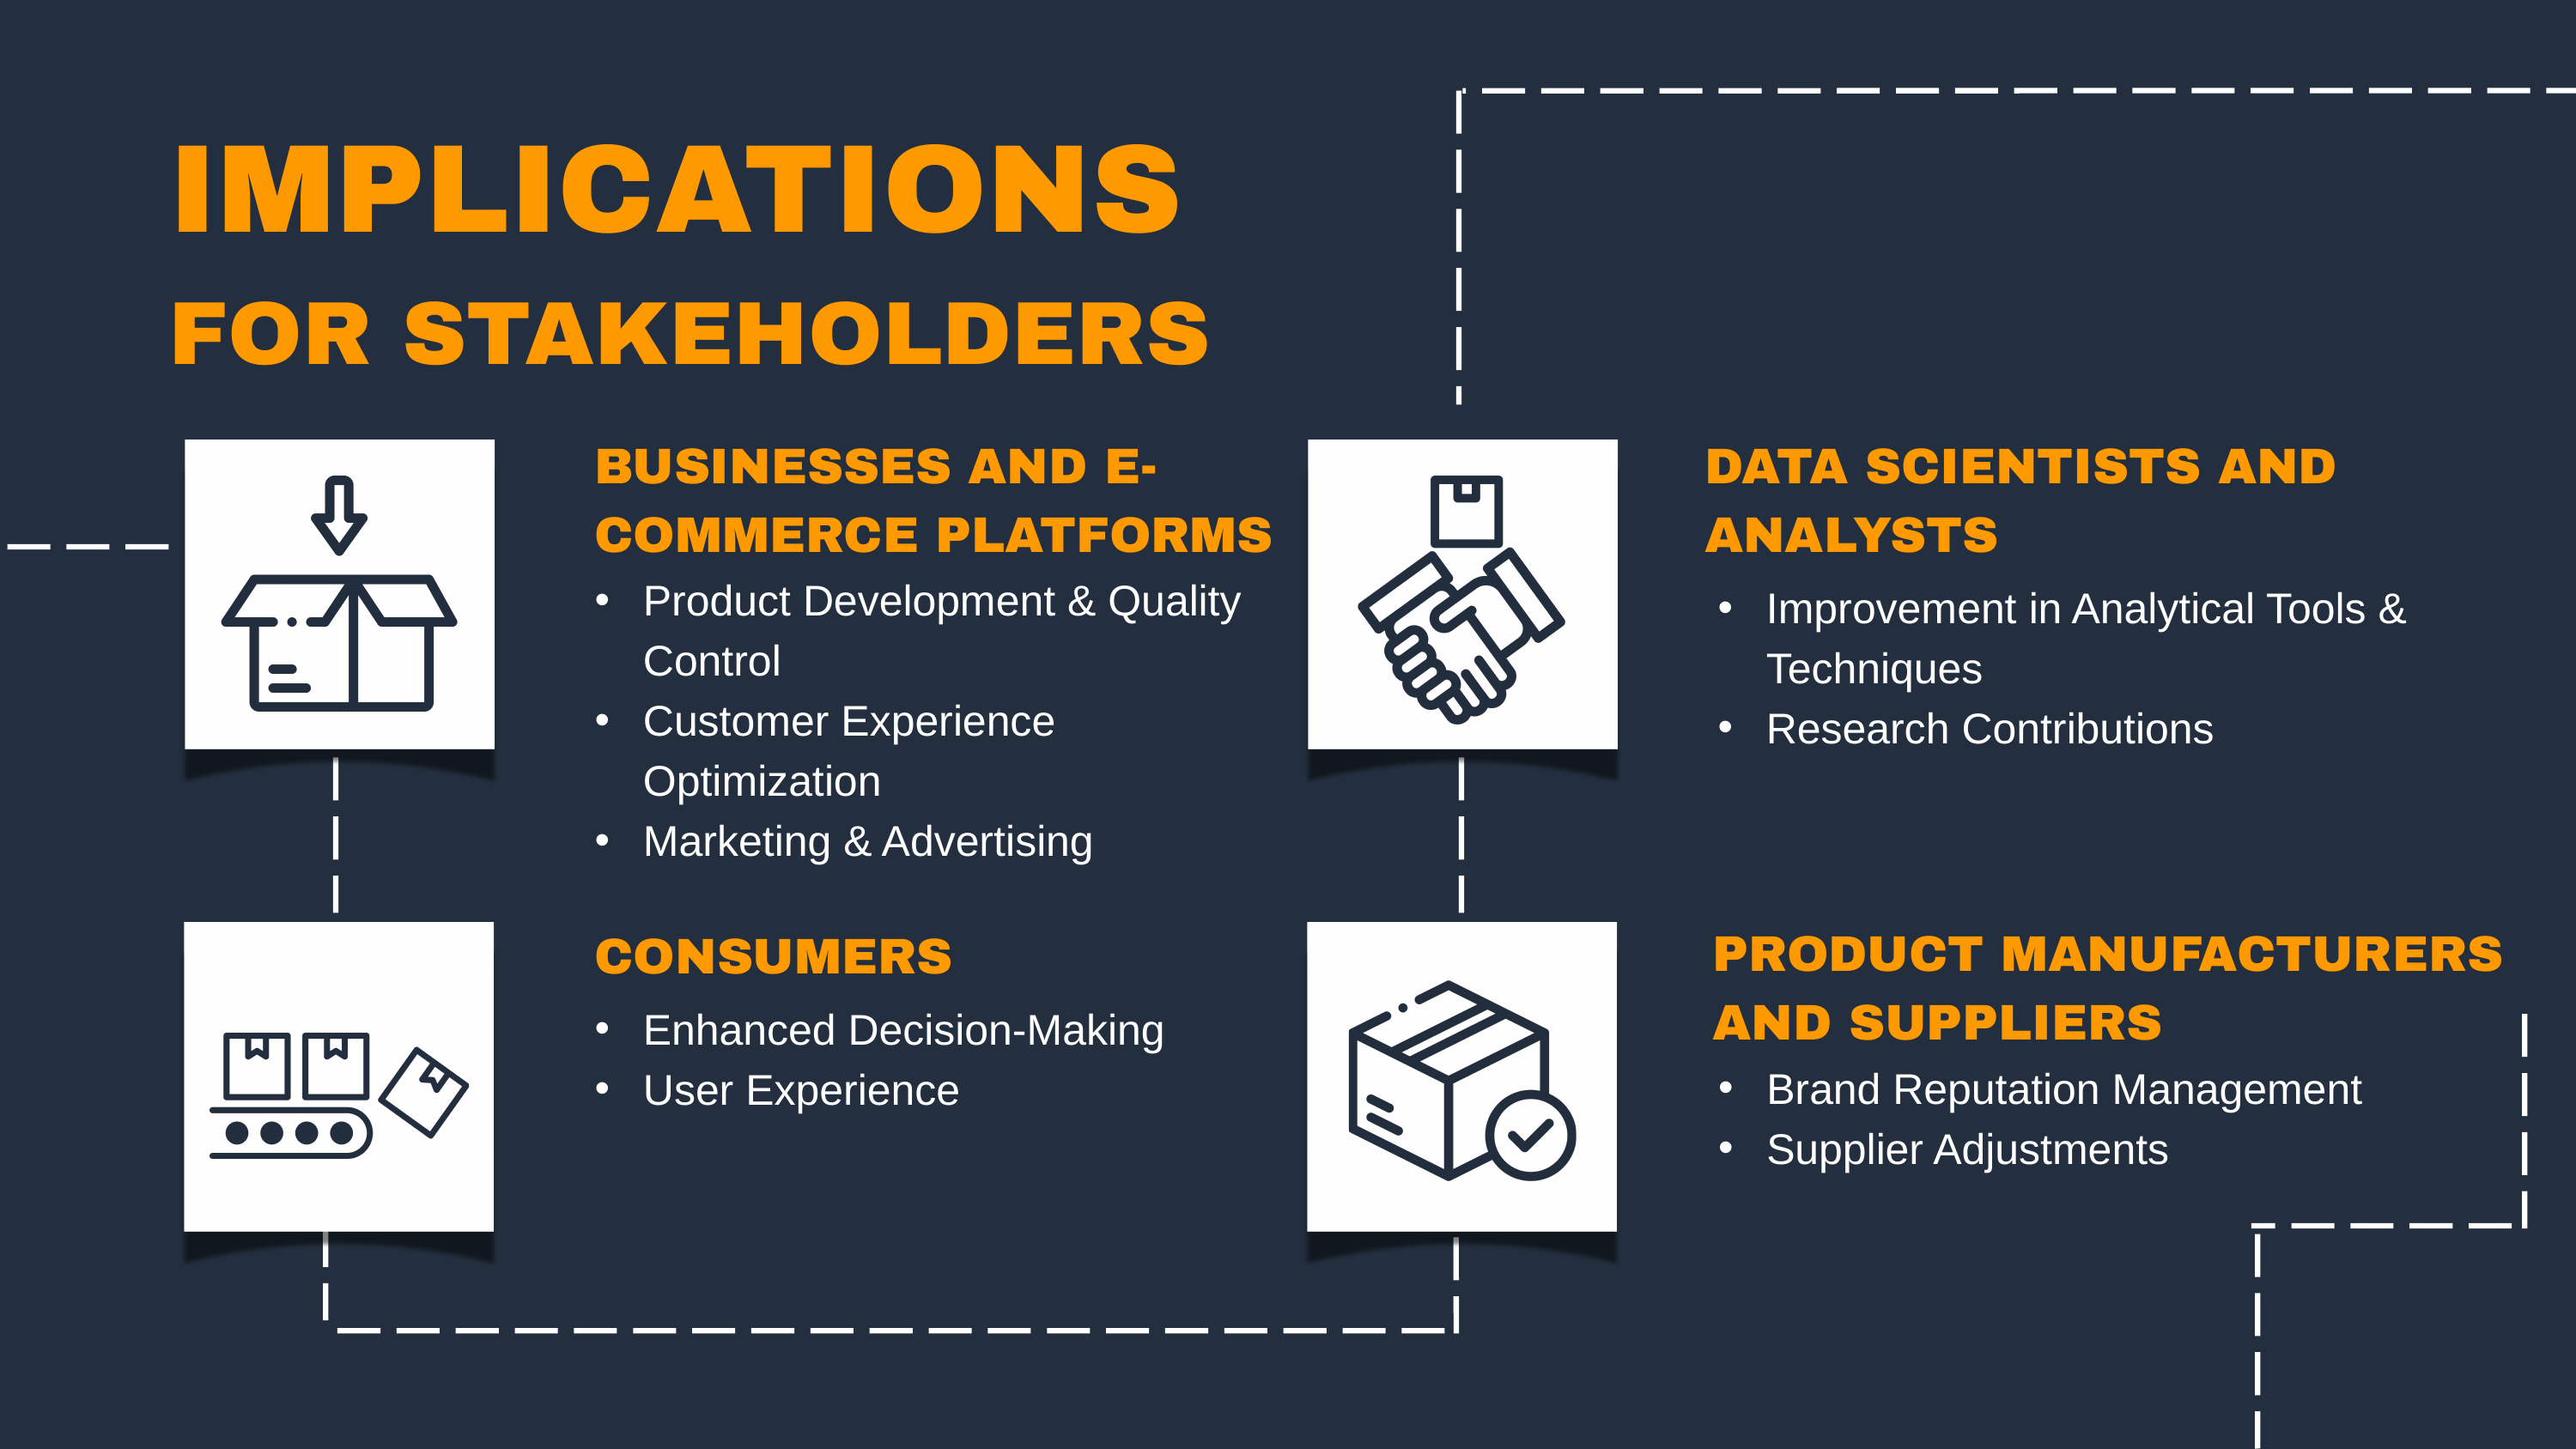

IMPLICATIONS
FOR STAKEHOLDERS
BUSINESSES AND E-COMMERCE PLATFORMS
DATA SCIENTISTS AND ANALYSTS

Product Development & Quality Control
Customer Experience Optimization
Marketing & Advertising
Improvement in Analytical Tools & Techniques
Research Contributions

PRODUCT MANUFACTURERS AND SUPPLIERS
CONSUMERS

Enhanced Decision-Making
User Experience

Brand Reputation Management
Supplier Adjustments